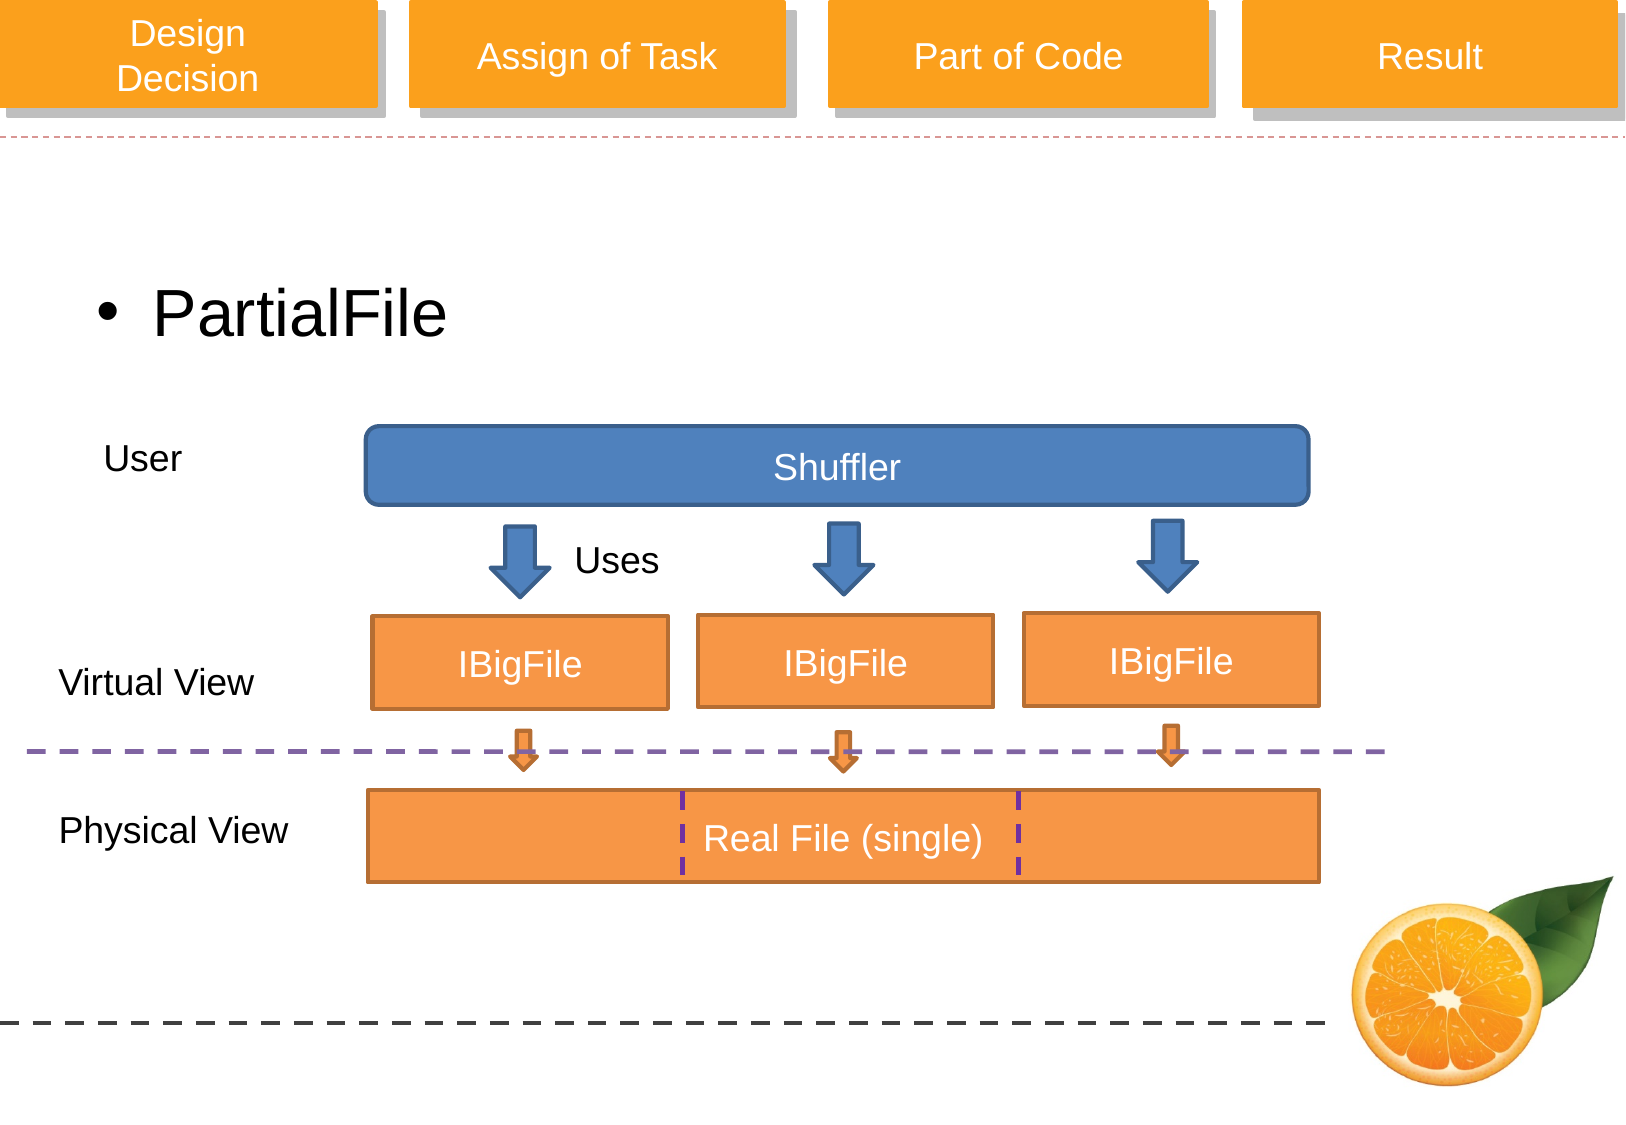

PartialFile
User
Shuffler

Uses
IBigFile
IBigFile
IBigFile
Virtual View

Real File (single)
Physical View